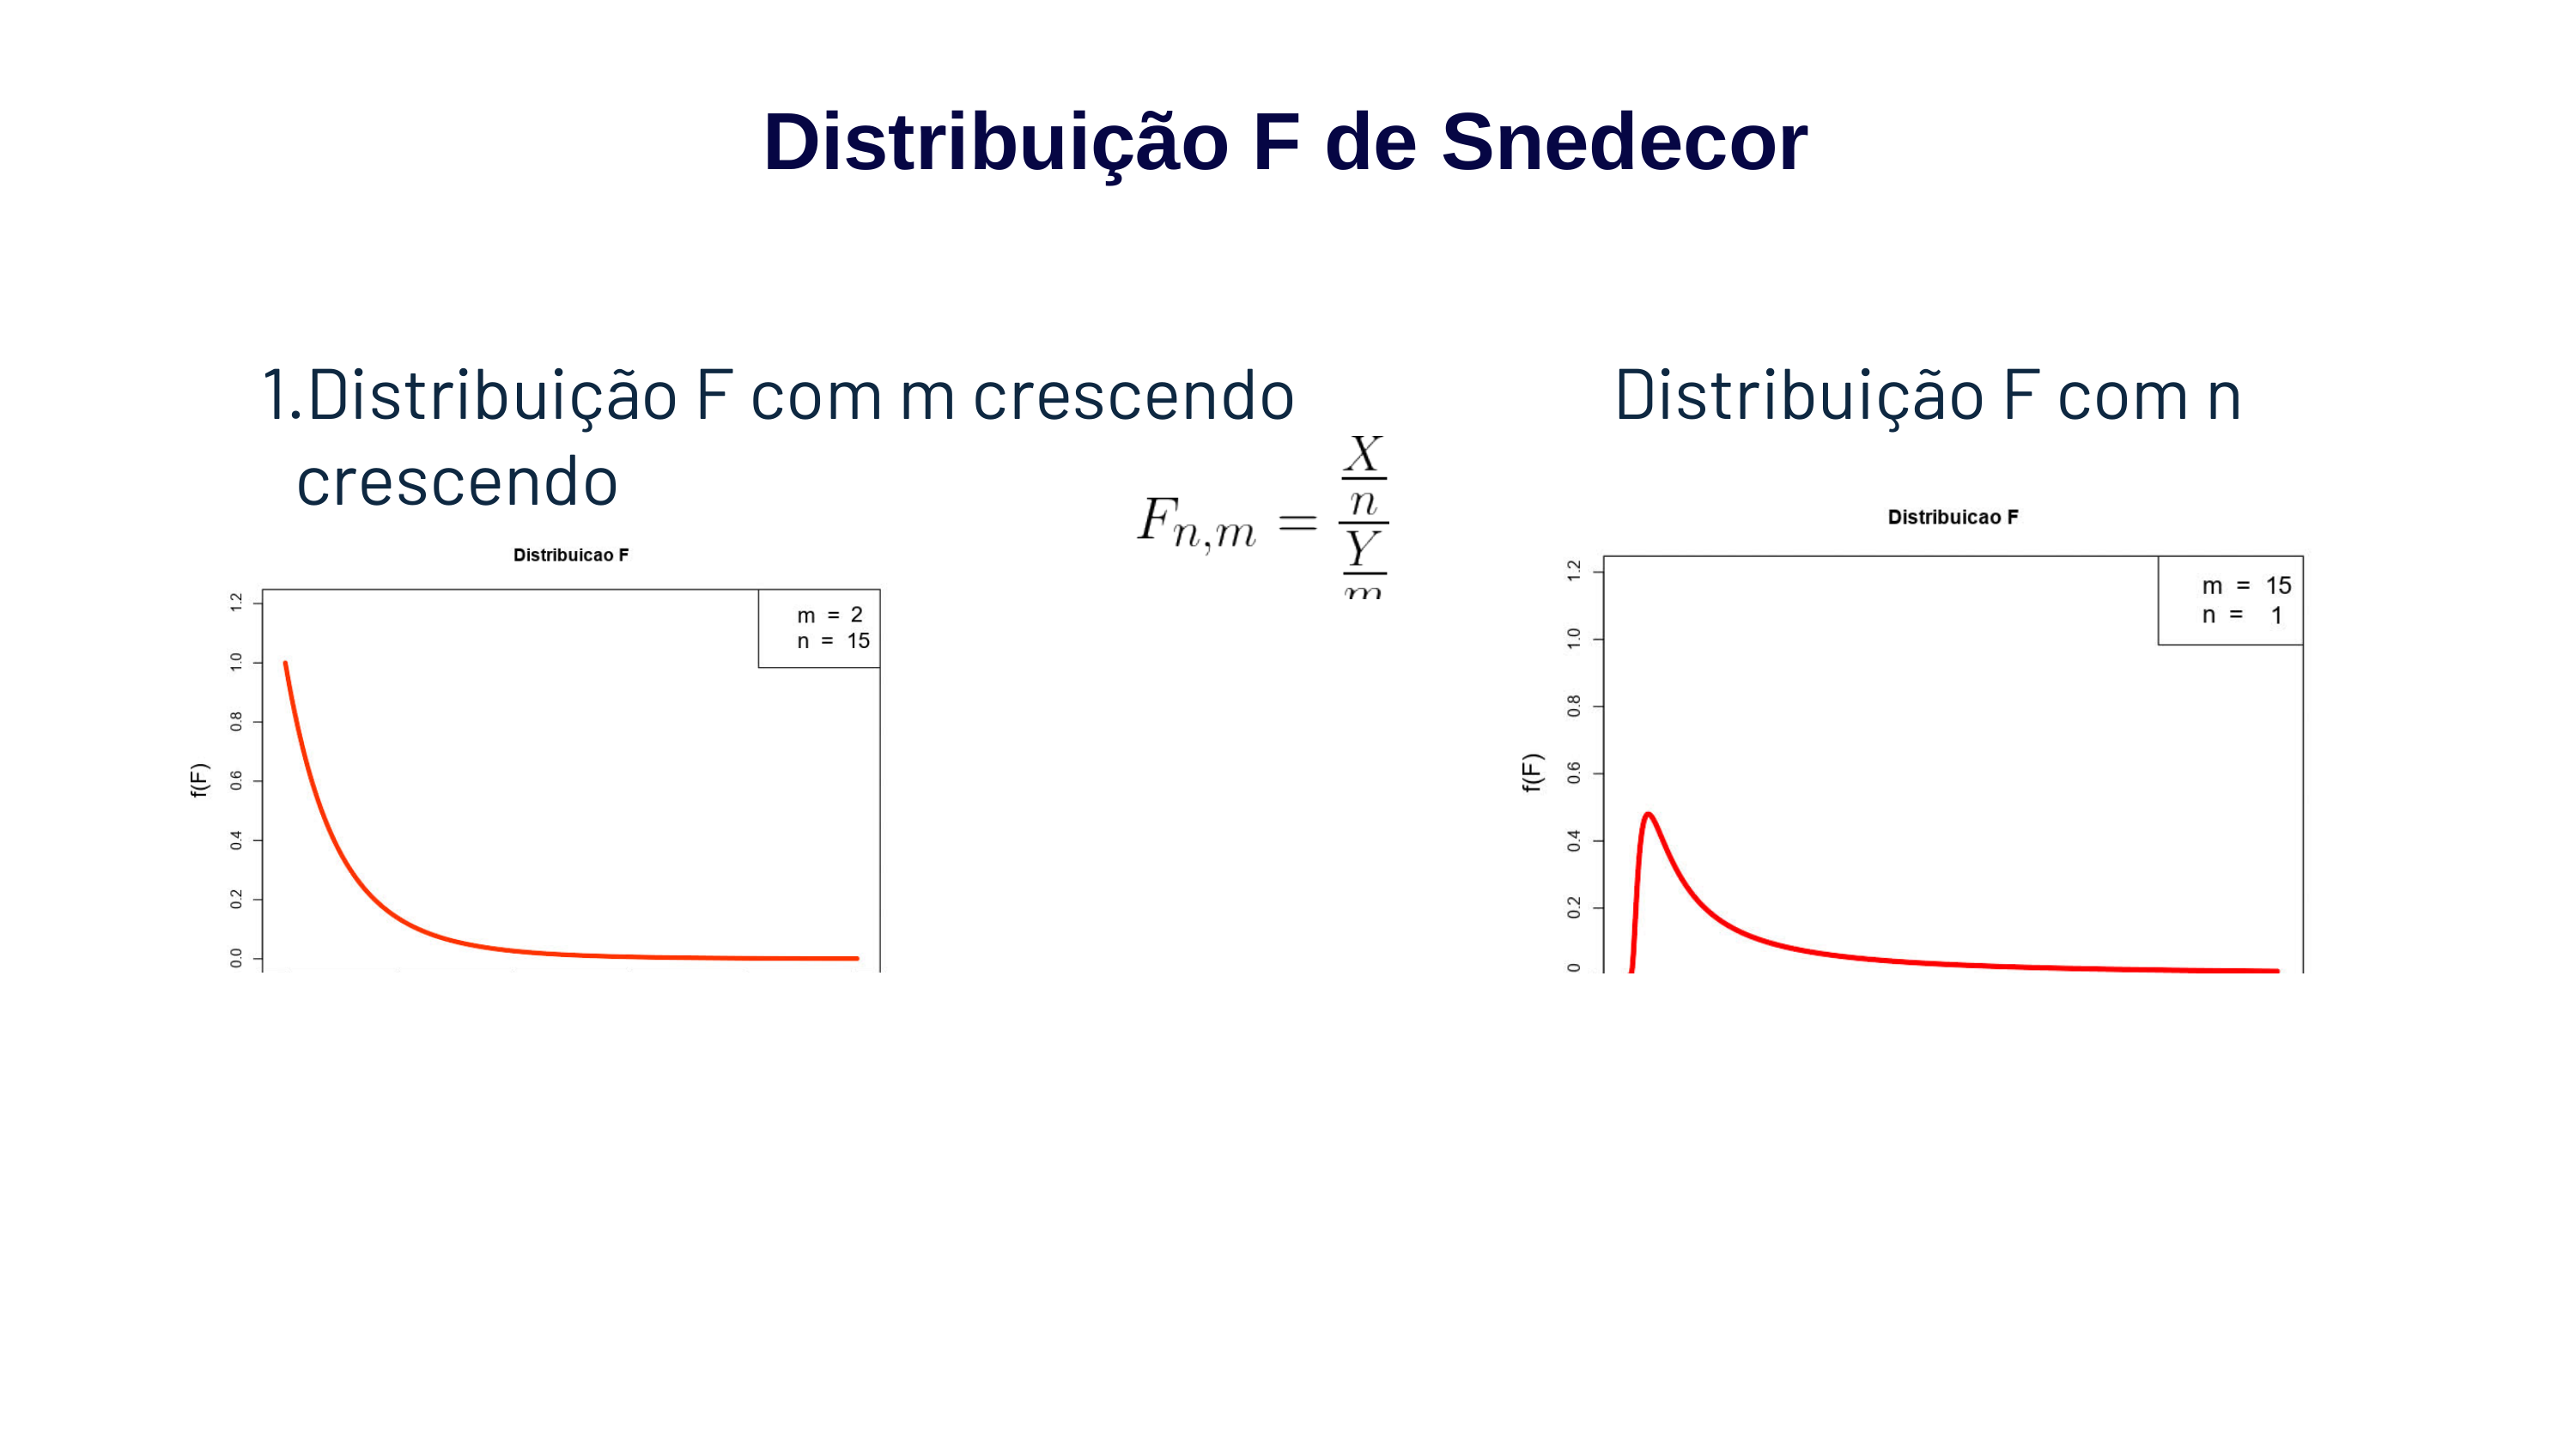

Distribuição F de Snedecor

Distribuição F com m crescendo	                    Distribuição F com n crescendo